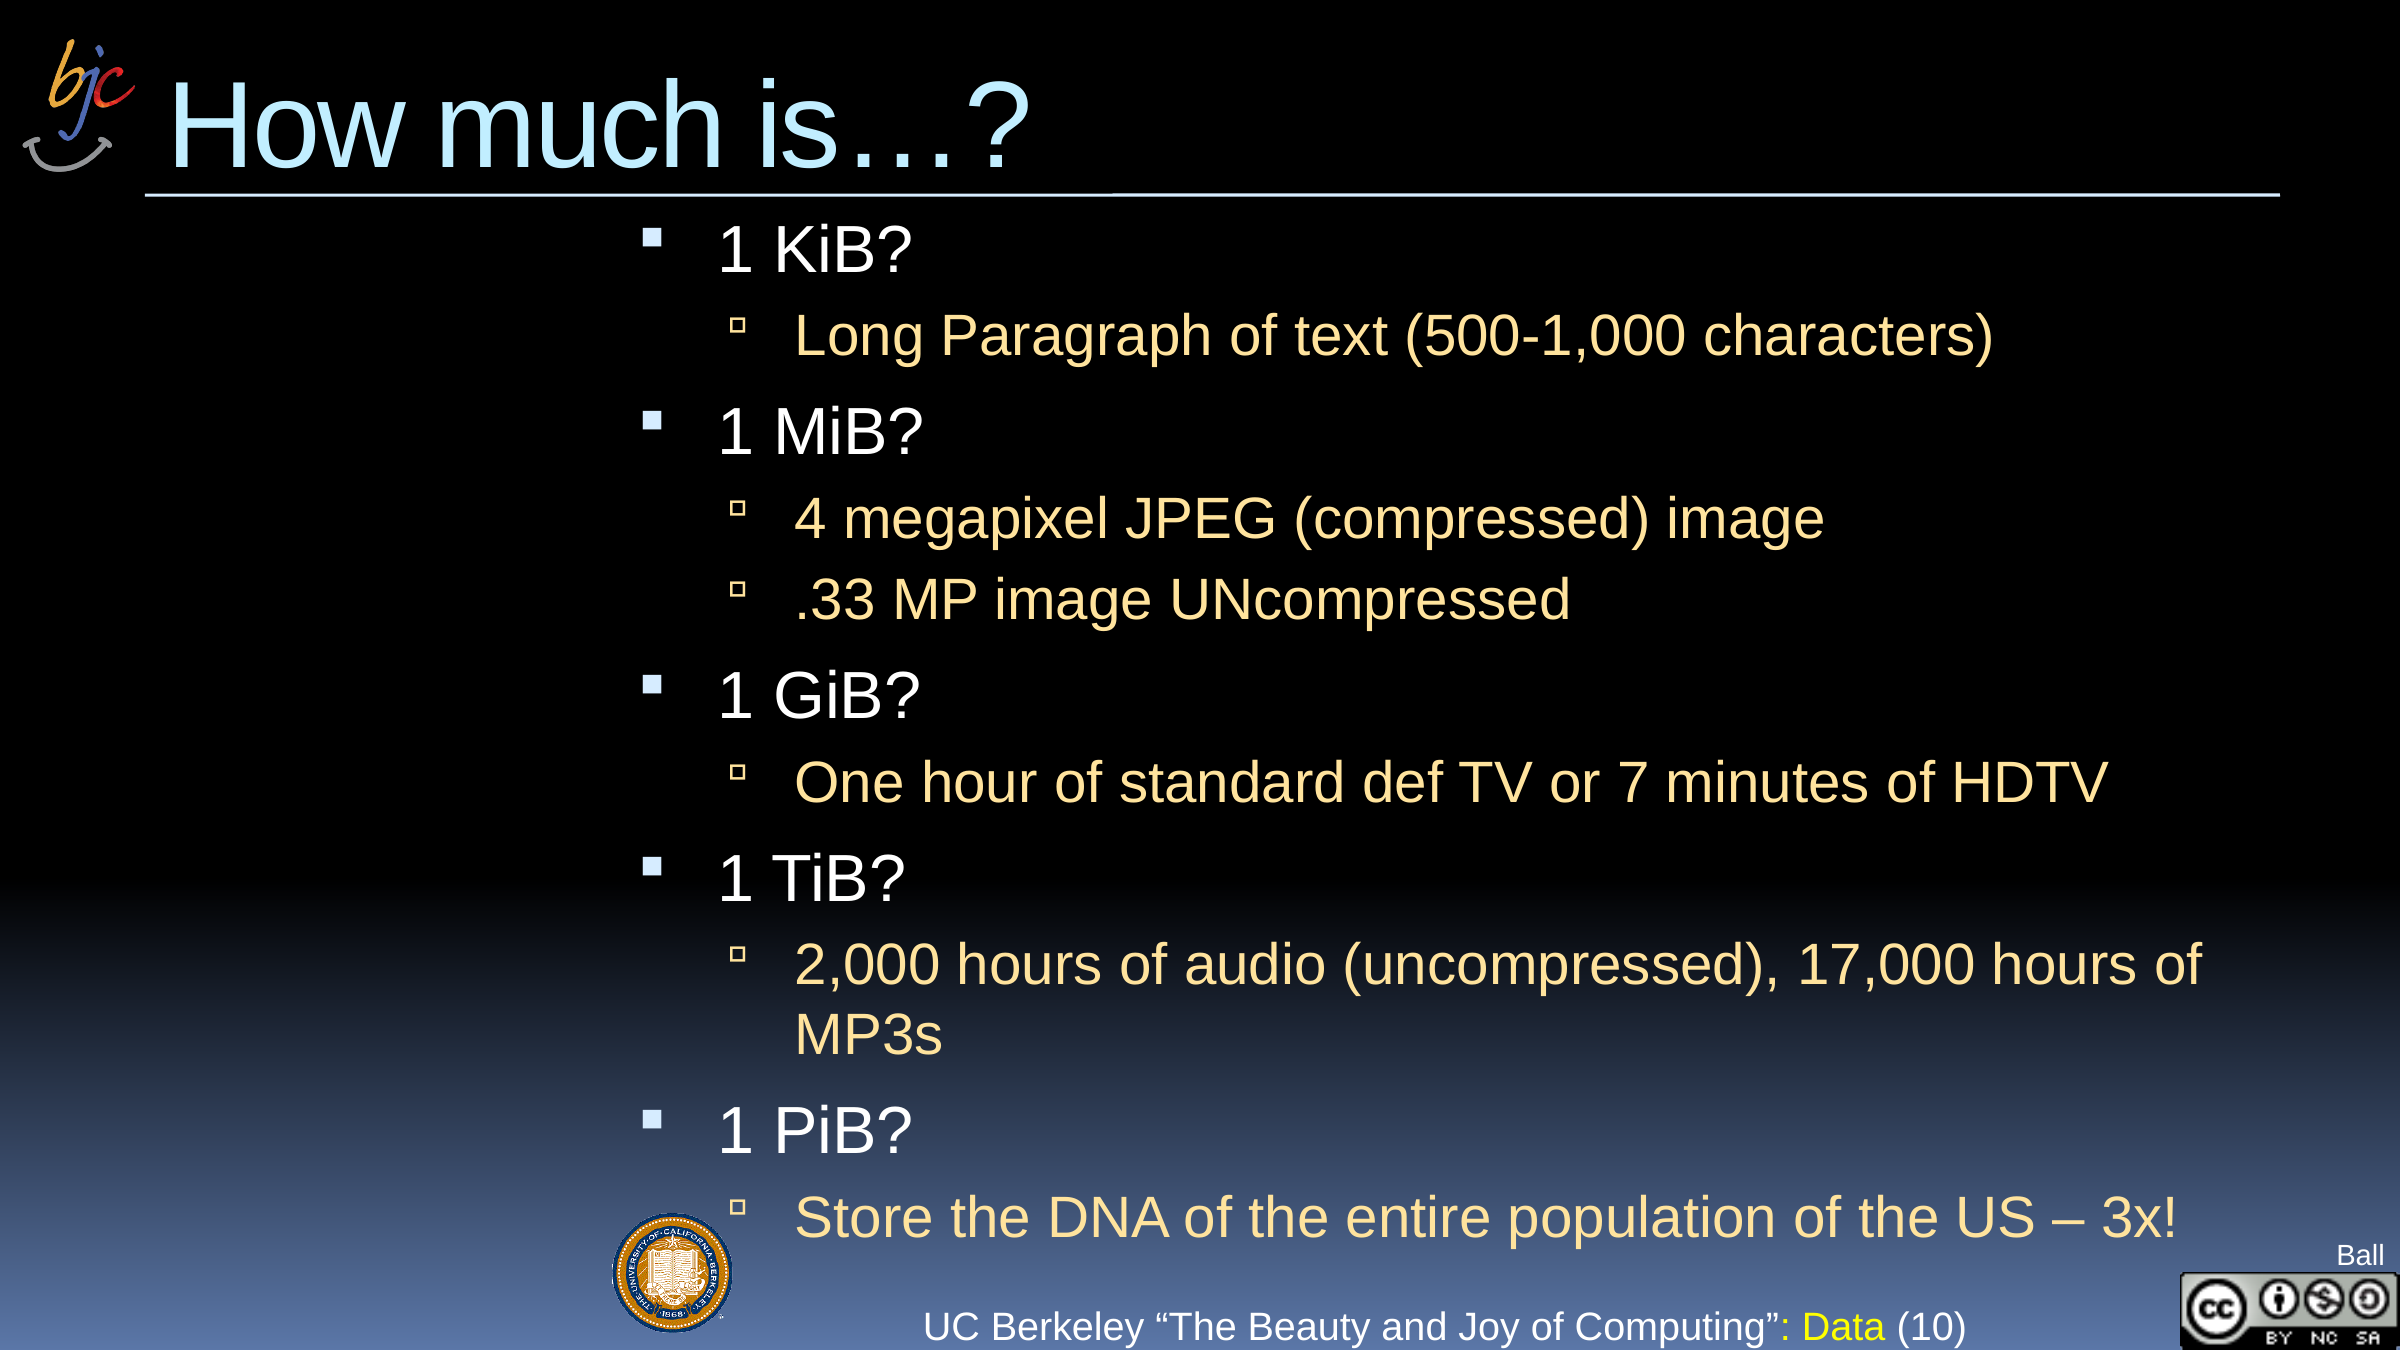

# How much is…?
1 KiB?
Long Paragraph of text (500-1,000 characters)
1 MiB?
4 megapixel JPEG (compressed) image
.33 MP image UNcompressed
1 GiB?
One hour of standard def TV or 7 minutes of HDTV
1 TiB?
2,000 hours of audio (uncompressed), 17,000 hours of MP3s
1 PiB?
Store the DNA of the entire population of the US – 3x!